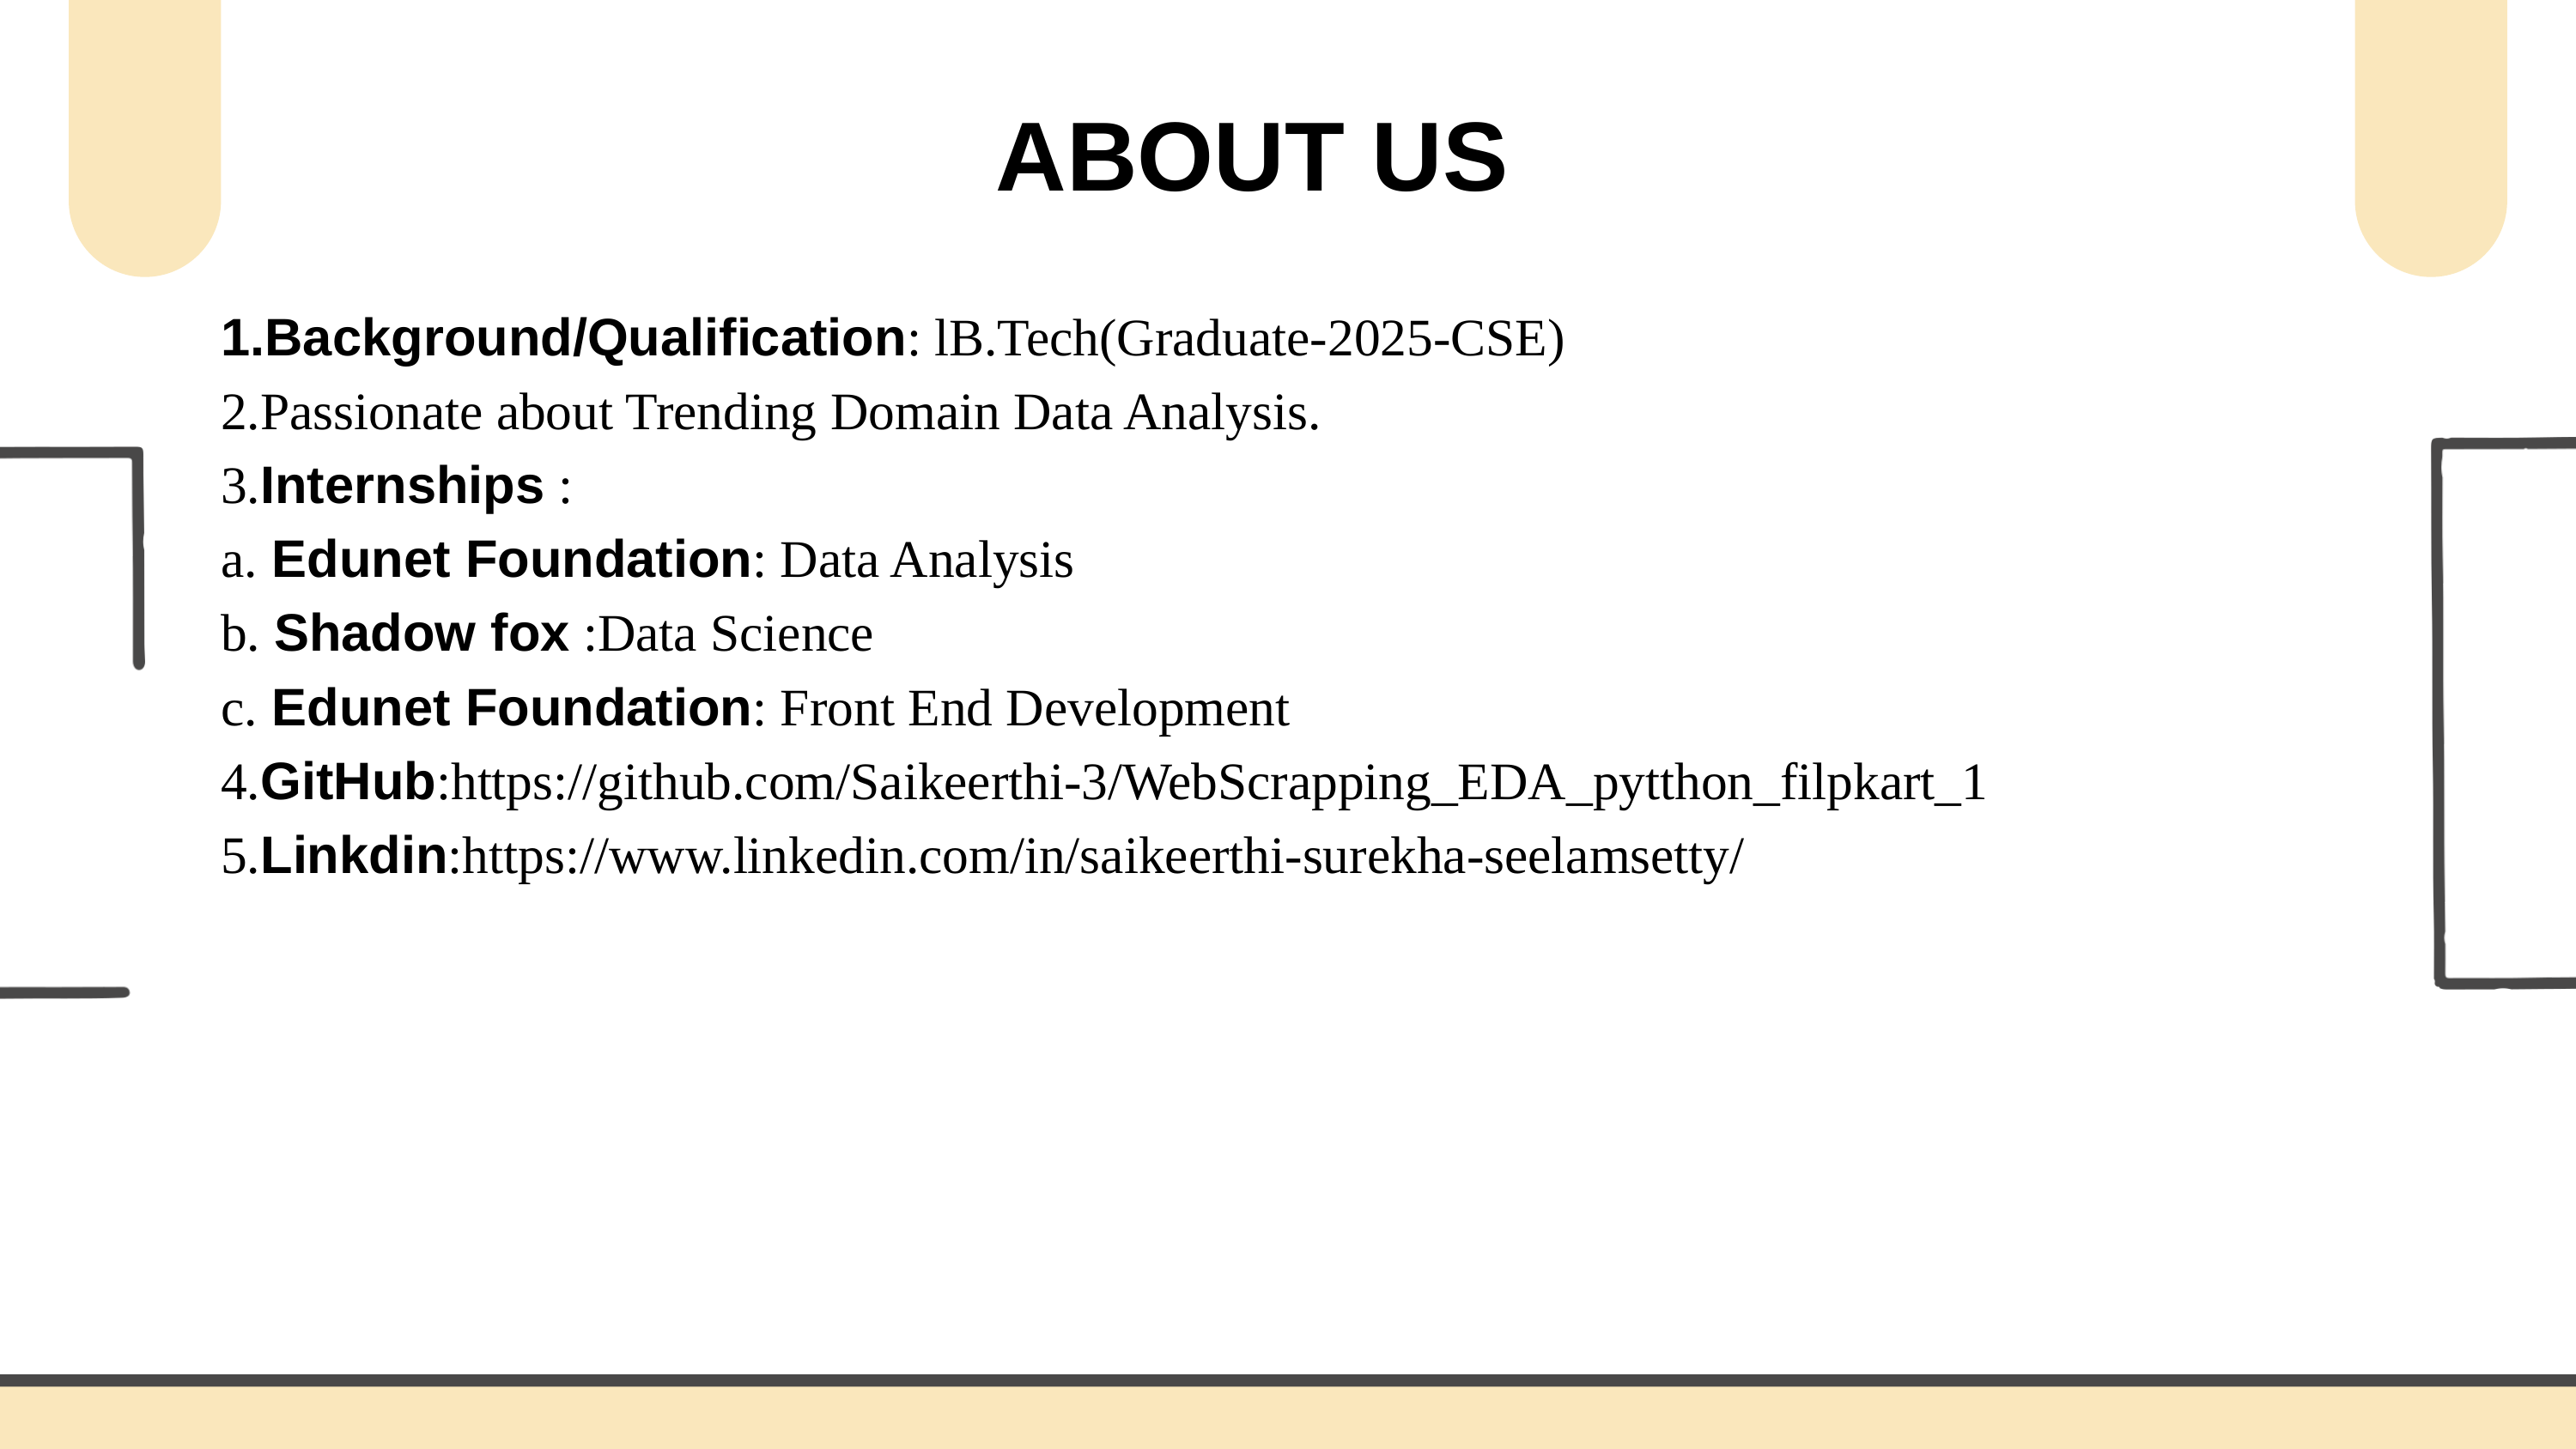

ABOUT US
1.Background/Qualification: lB.Tech(Graduate-2025-CSE)
2.Passionate about Trending Domain Data Analysis.
3.Internships :
a. Edunet Foundation: Data Analysis
b. Shadow fox :Data Science
c. Edunet Foundation: Front End Development
4.GitHub:https://github.com/Saikeerthi-3/WebScrapping_EDA_pytthon_filpkart_1
5.Linkdin:https://www.linkedin.com/in/saikeerthi-surekha-seelamsetty/